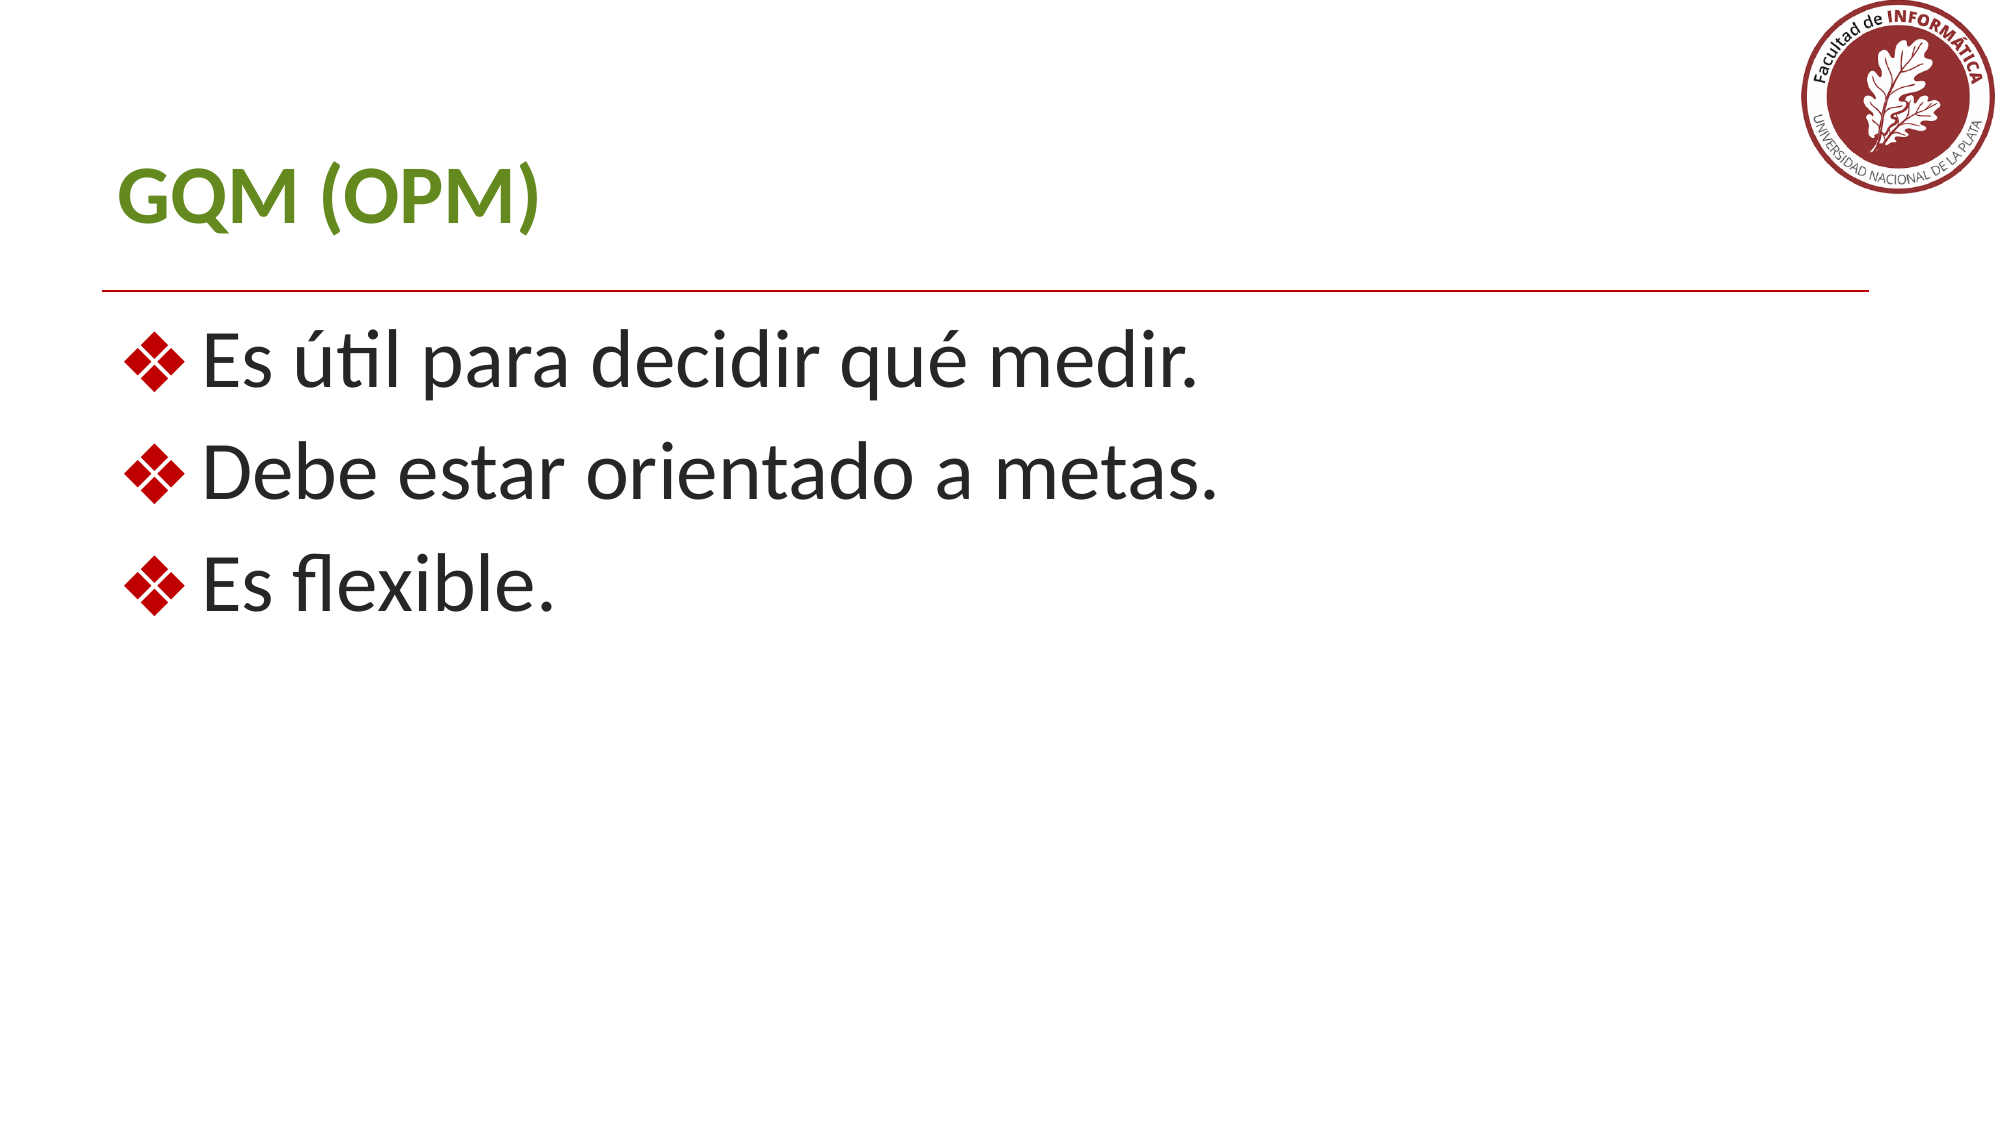

# GQM (OPM)
Es útil para decidir qué medir.
Debe estar orientado a metas.
Es flexible.